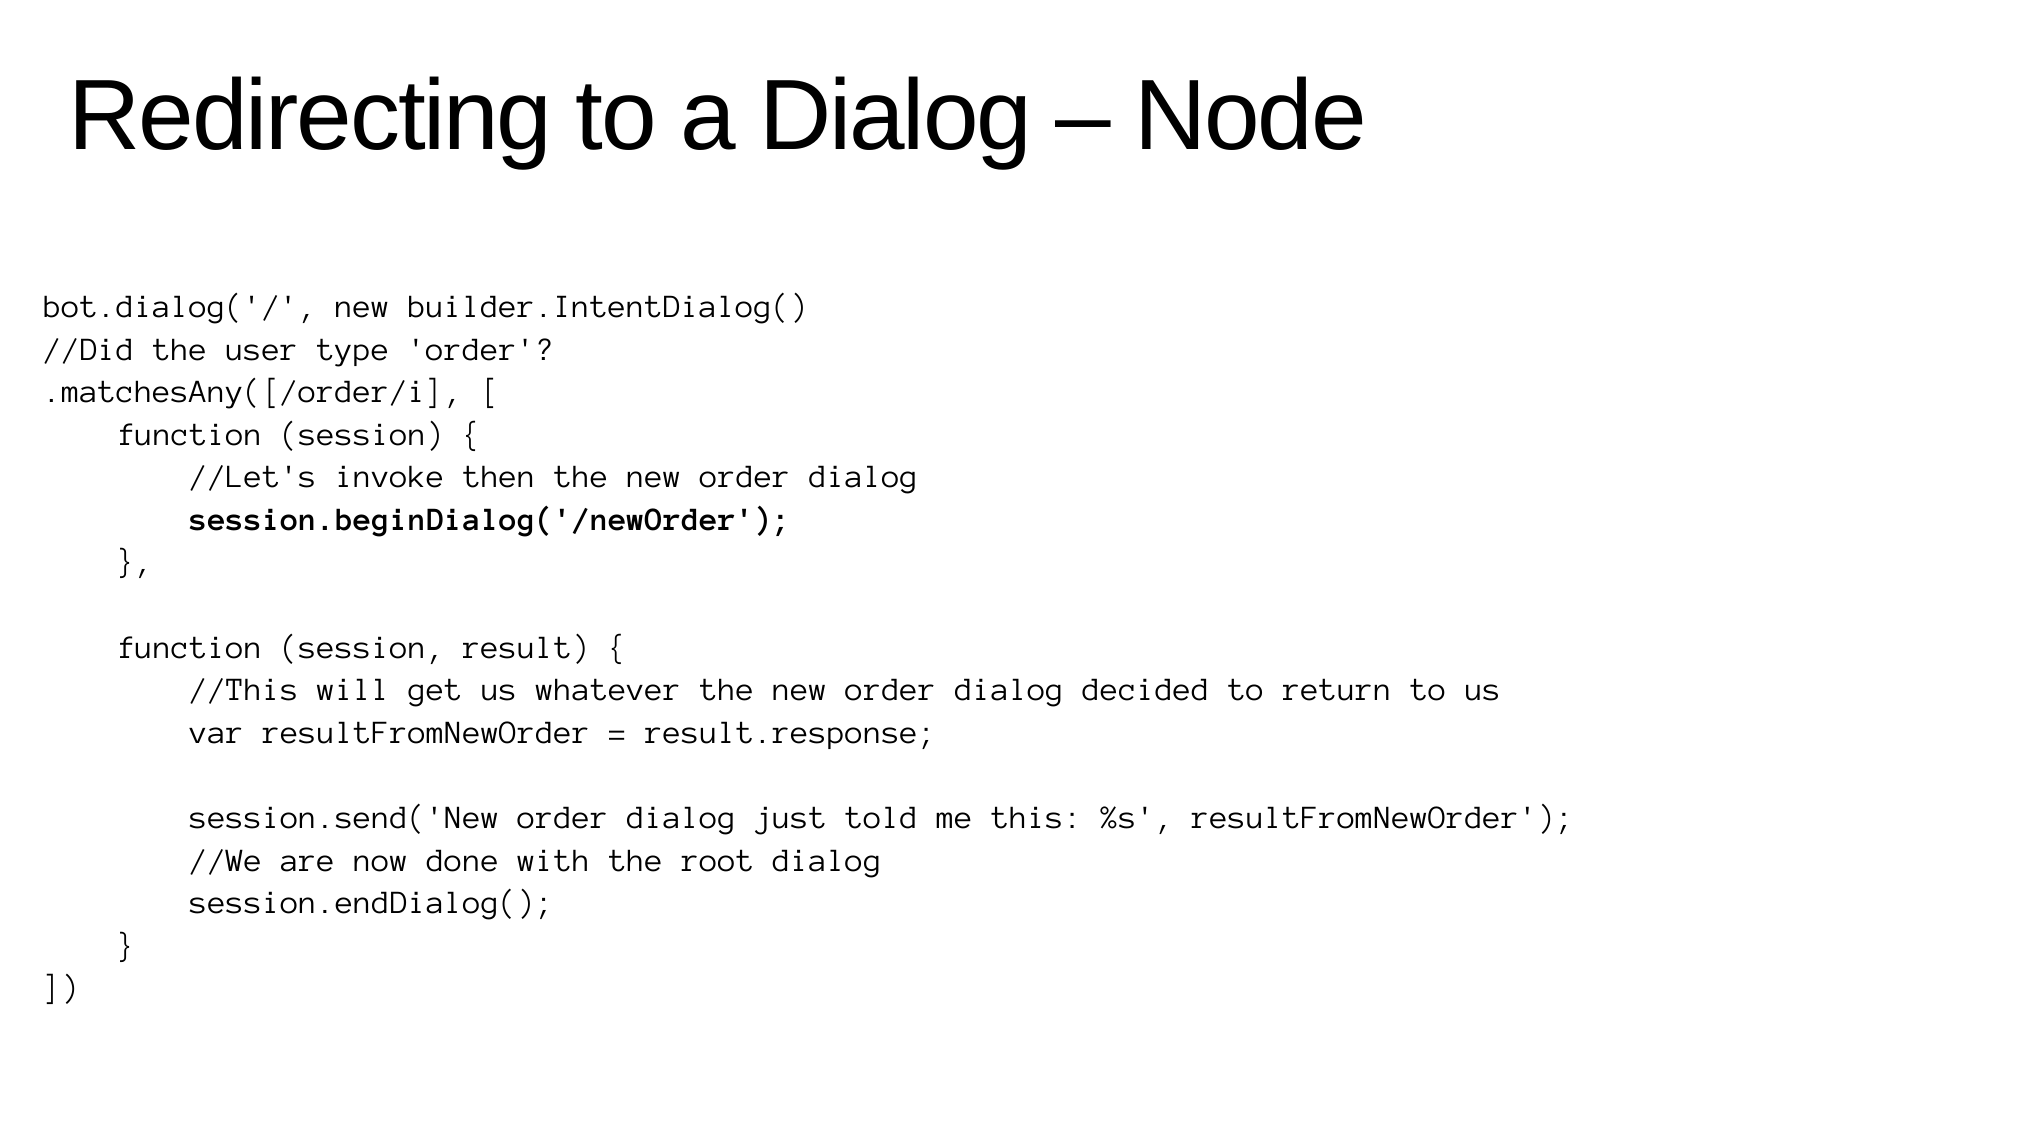

# Redirecting to a Dialog – Node
bot.dialog('/', new builder.IntentDialog()
//Did the user type 'order'?
.matchesAny([/order/i], [
    function (session) {
        //Let's invoke then the new order dialog
        session.beginDialog('/newOrder');
    },

    function (session, result) {
        //This will get us whatever the new order dialog decided to return to us
        var resultFromNewOrder = result.response;

        session.send('New order dialog just told me this: %s', resultFromNewOrder');
        //We are now done with the root dialog
        session.endDialog();
    }
])